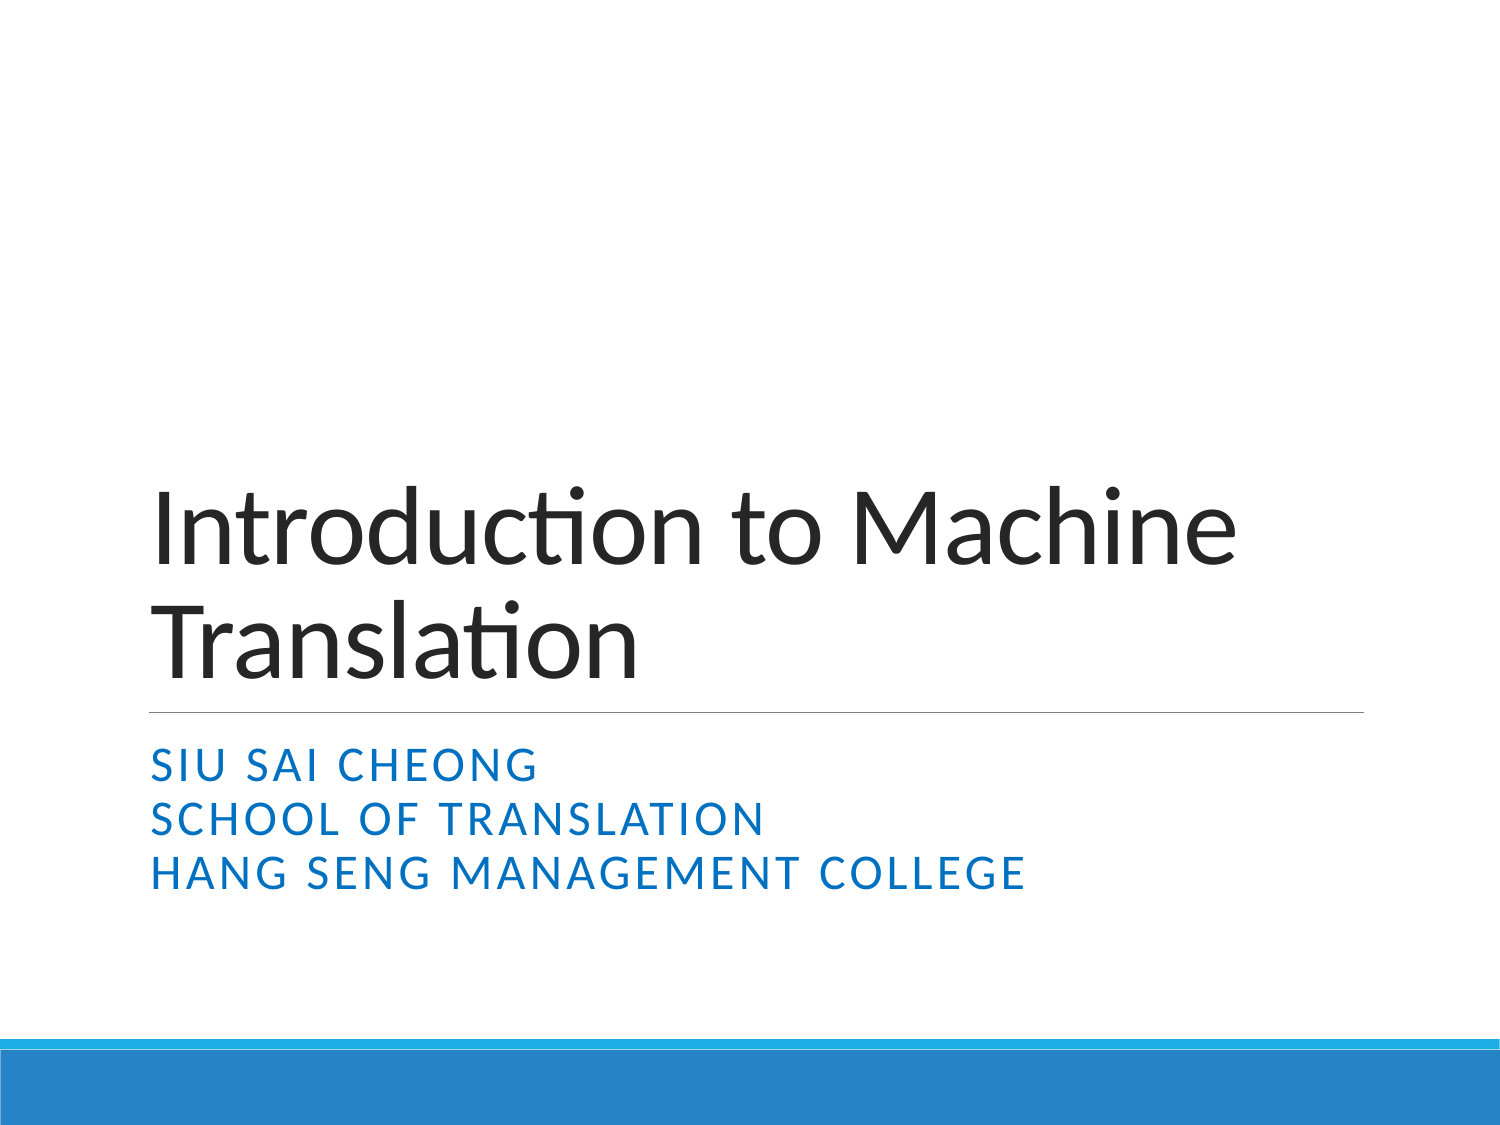

# Introduction to Machine Translation
SIU Sai Cheong
School of Translation
Hang Seng Management College